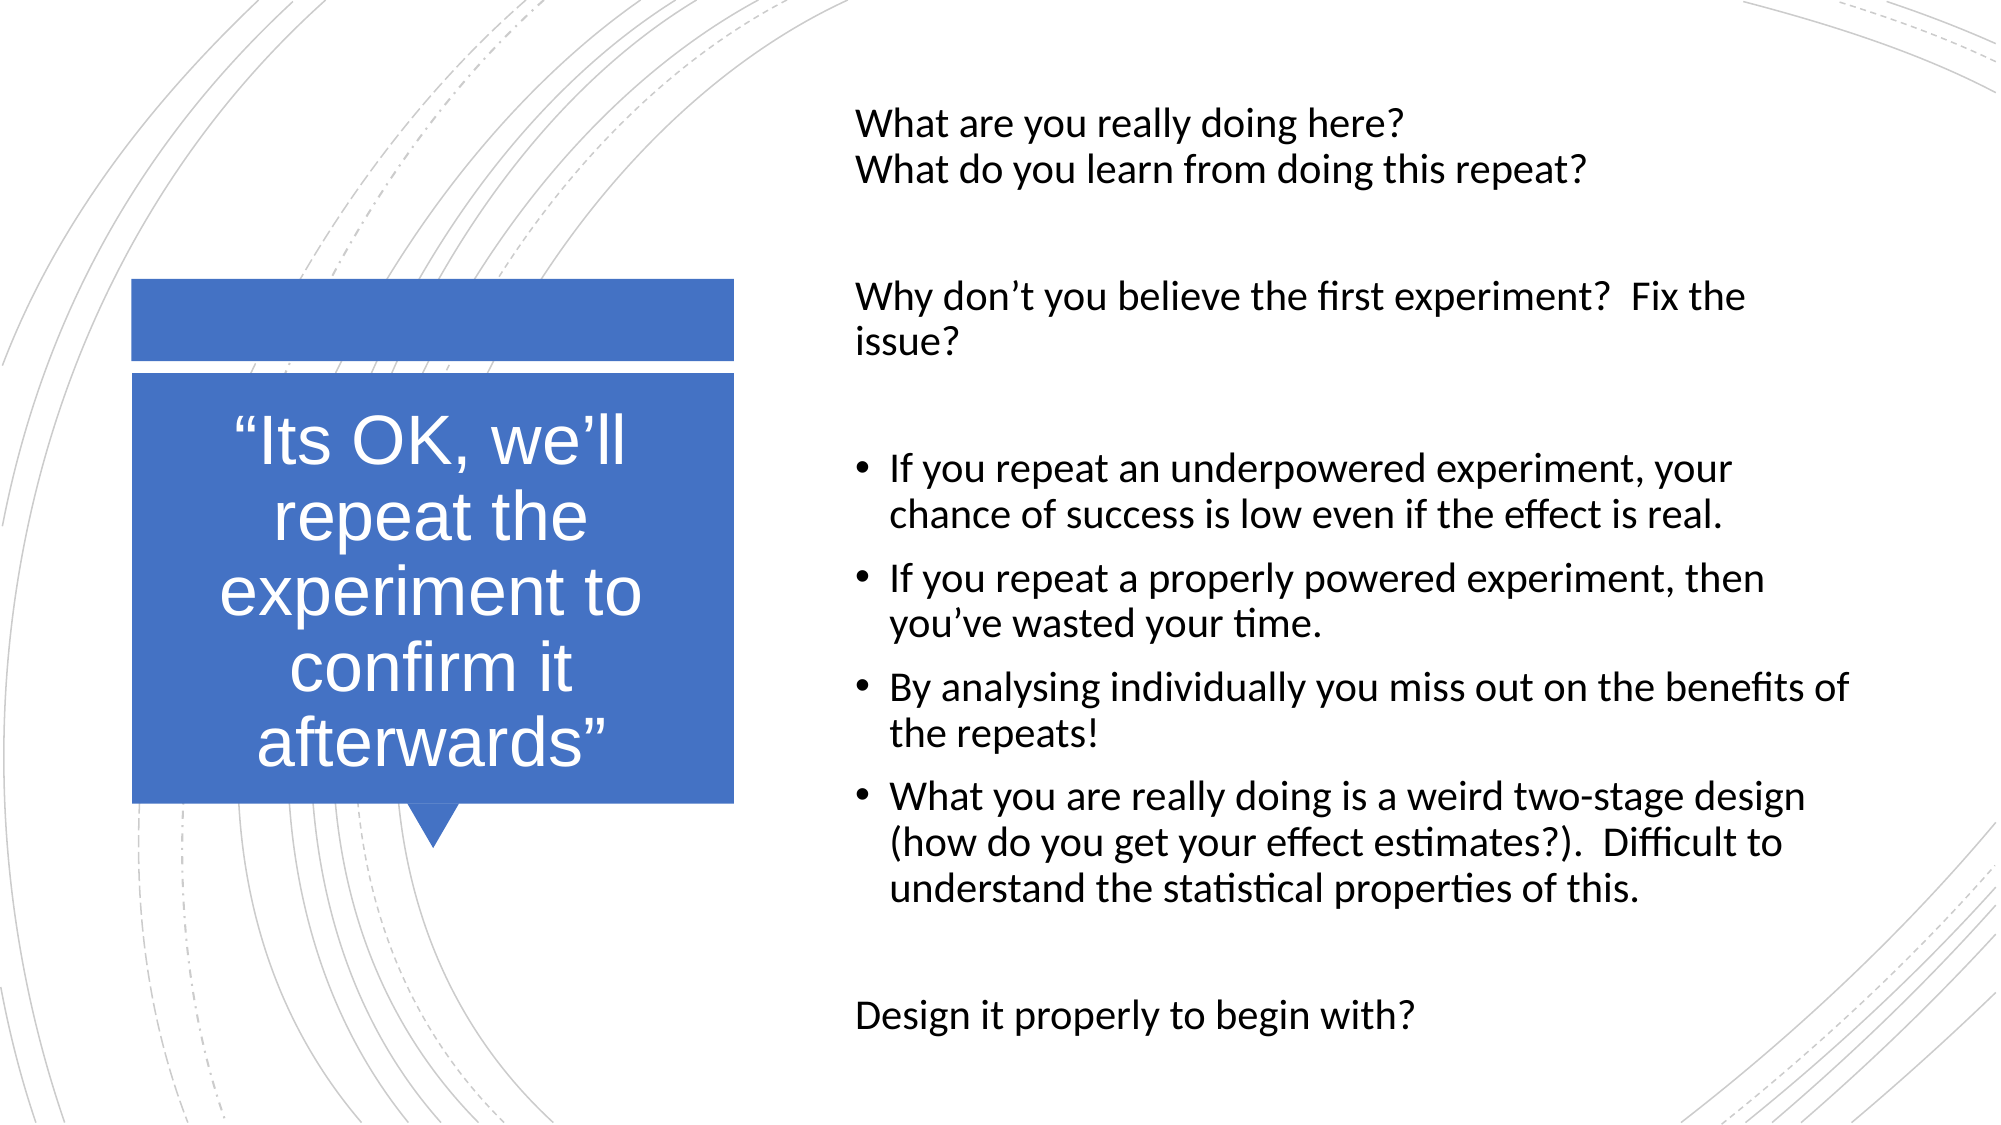

What are you really doing here?
What do you learn from doing this repeat?

Why don’t you believe the first experiment?  Fix the issue?

If you repeat an underpowered experiment, your chance of success is low even if the effect is real.
If you repeat a properly powered experiment, then you’ve wasted your time.
By analysing individually you miss out on the benefits of the repeats!
What you are really doing is a weird two-stage design (how do you get your effect estimates?).  Difficult to understand the statistical properties of this.

Design it properly to begin with?

# “Its OK, we’ll repeat the experiment to confirm it afterwards”